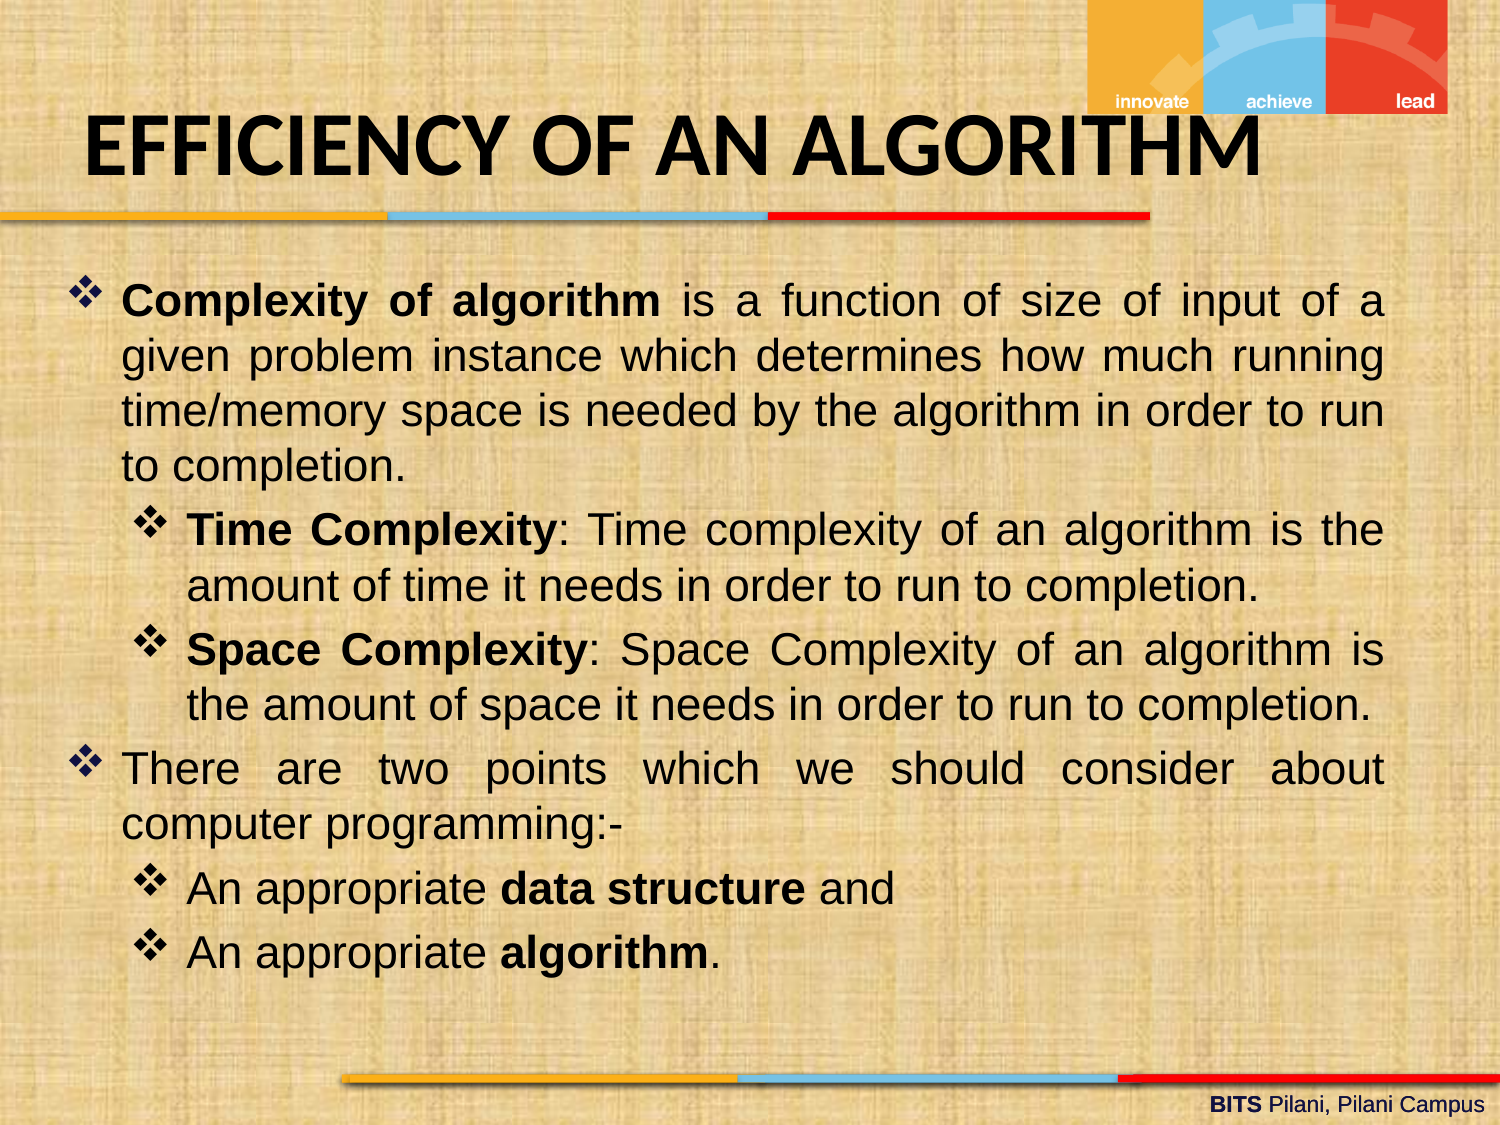

EFFICIENCY OF AN ALGORITHM
Complexity of algorithm is a function of size of input of a given problem instance which determines how much running time/memory space is needed by the algorithm in order to run to completion.
Time Complexity: Time complexity of an algorithm is the amount of time it needs in order to run to completion.
Space Complexity: Space Complexity of an algorithm is the amount of space it needs in order to run to completion.
There are two points which we should consider about computer programming:-
An appropriate data structure and
An appropriate algorithm.